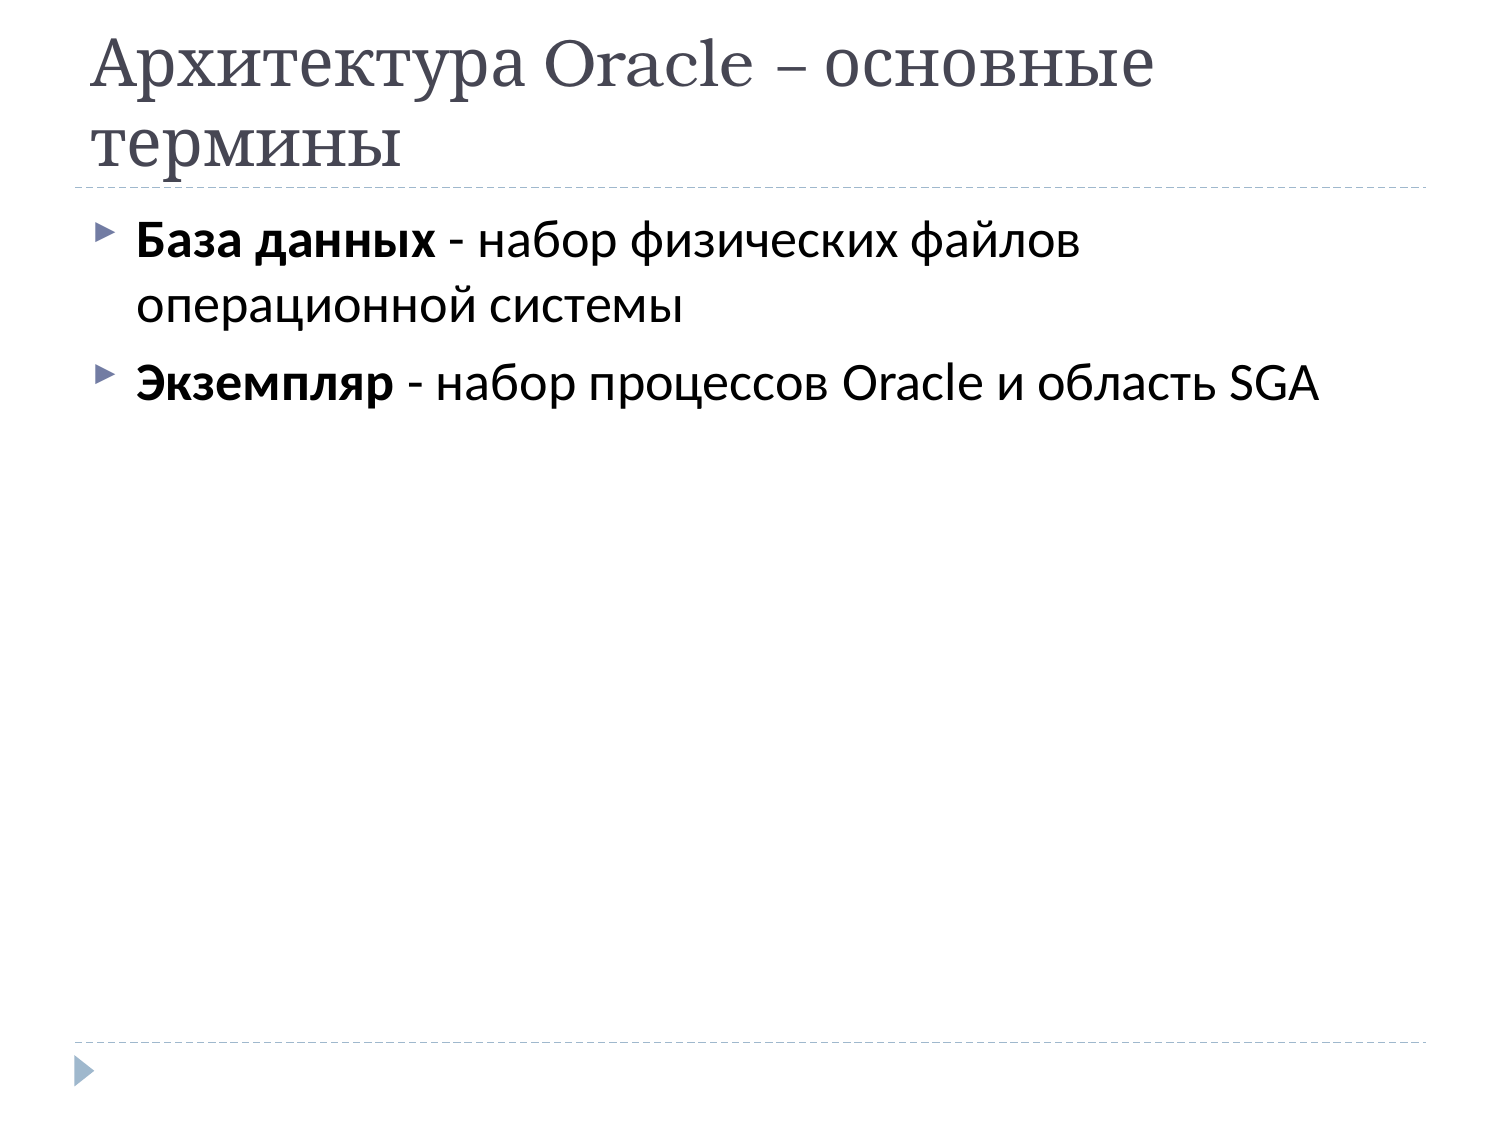

# Архитектура Oracle – основные термины
База данных - набор физических файлов операционной системы
Экземпляр - набор процессов Oracle и область SGA